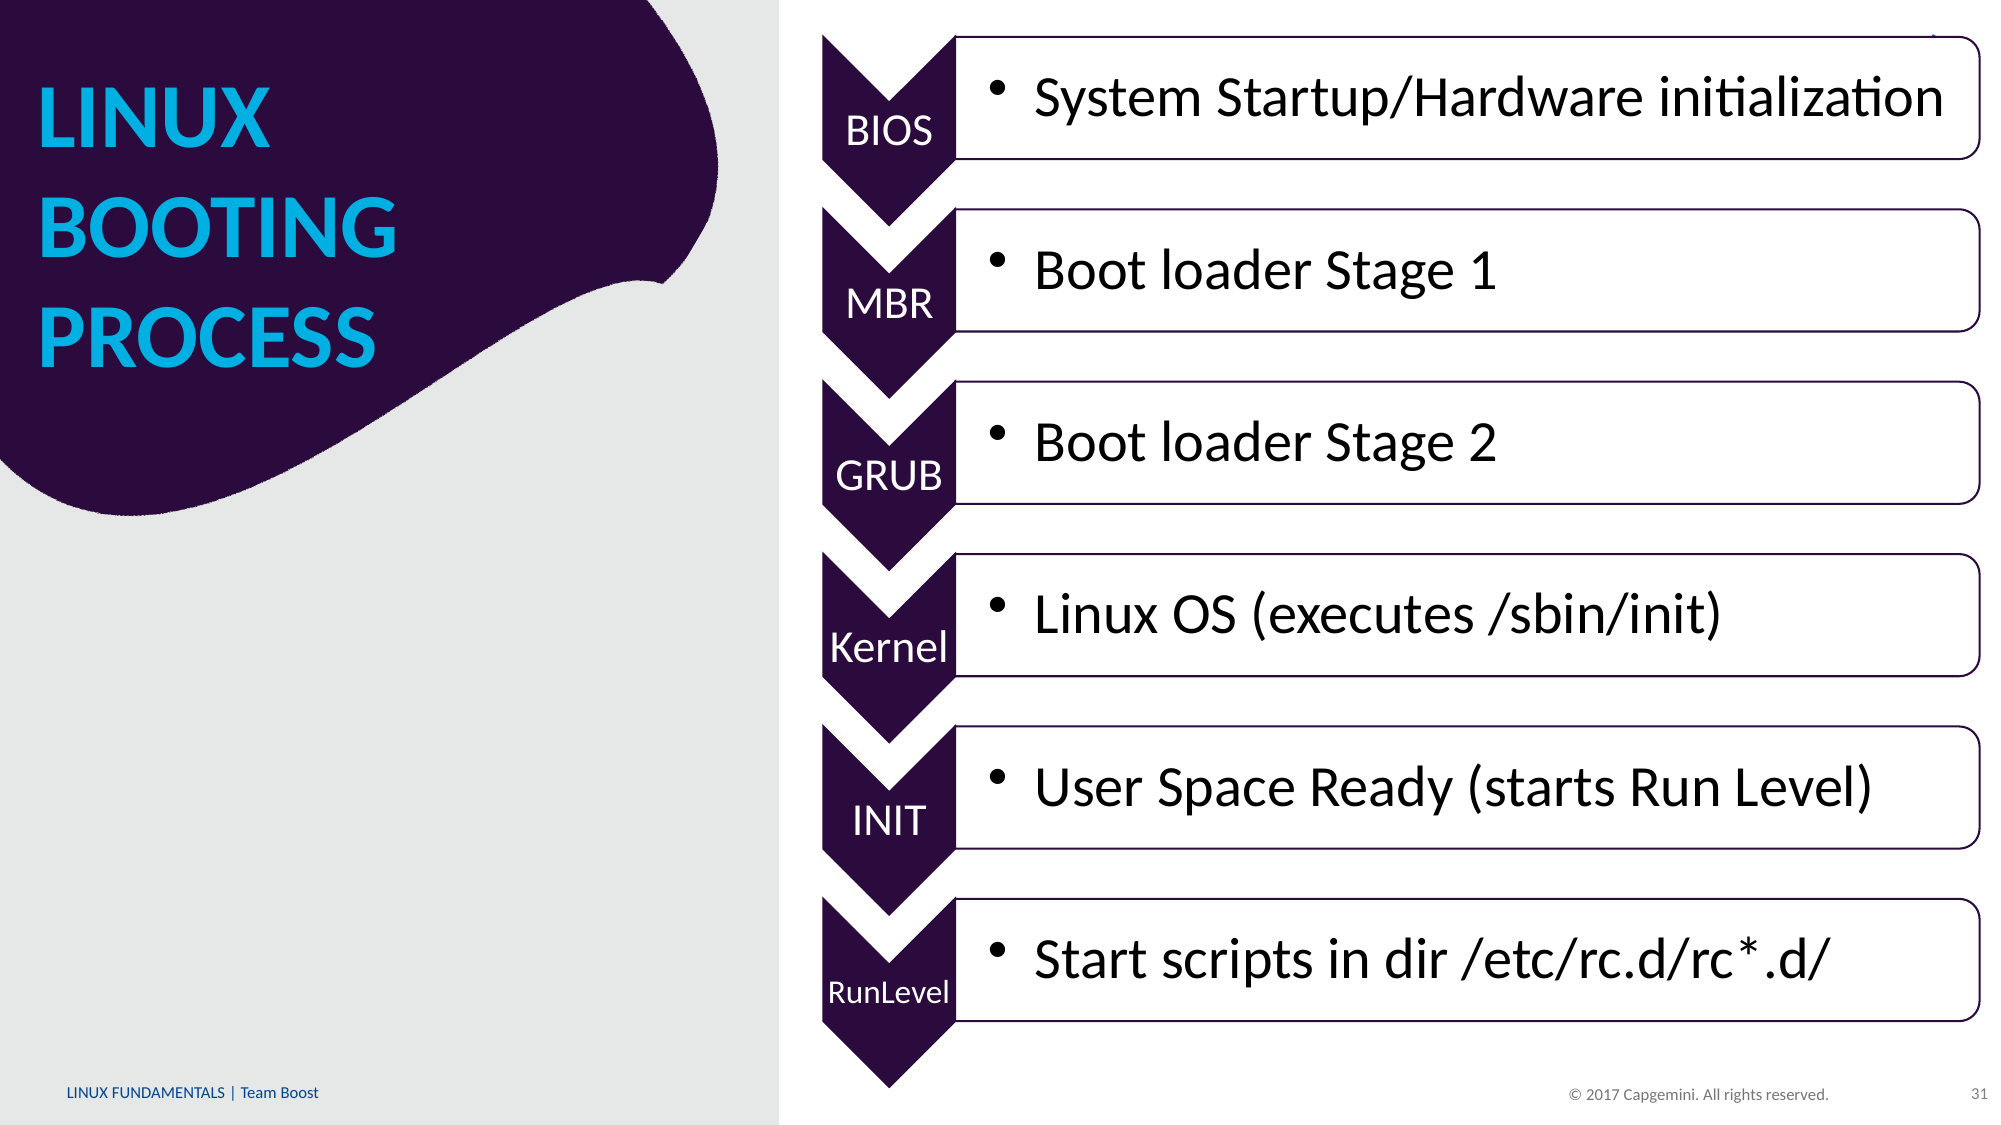

BIOS
System Startup/Hardware initialization
MBR
Boot loader Stage 1
GRUB
Boot loader Stage 2
Kernel
Linux OS (executes /sbin/init)
INIT
User Space Ready (starts Run Level)
RunLevel
Start scripts in dir /etc/rc.d/rc*.d/
# LINUX BOOTING PROCESS